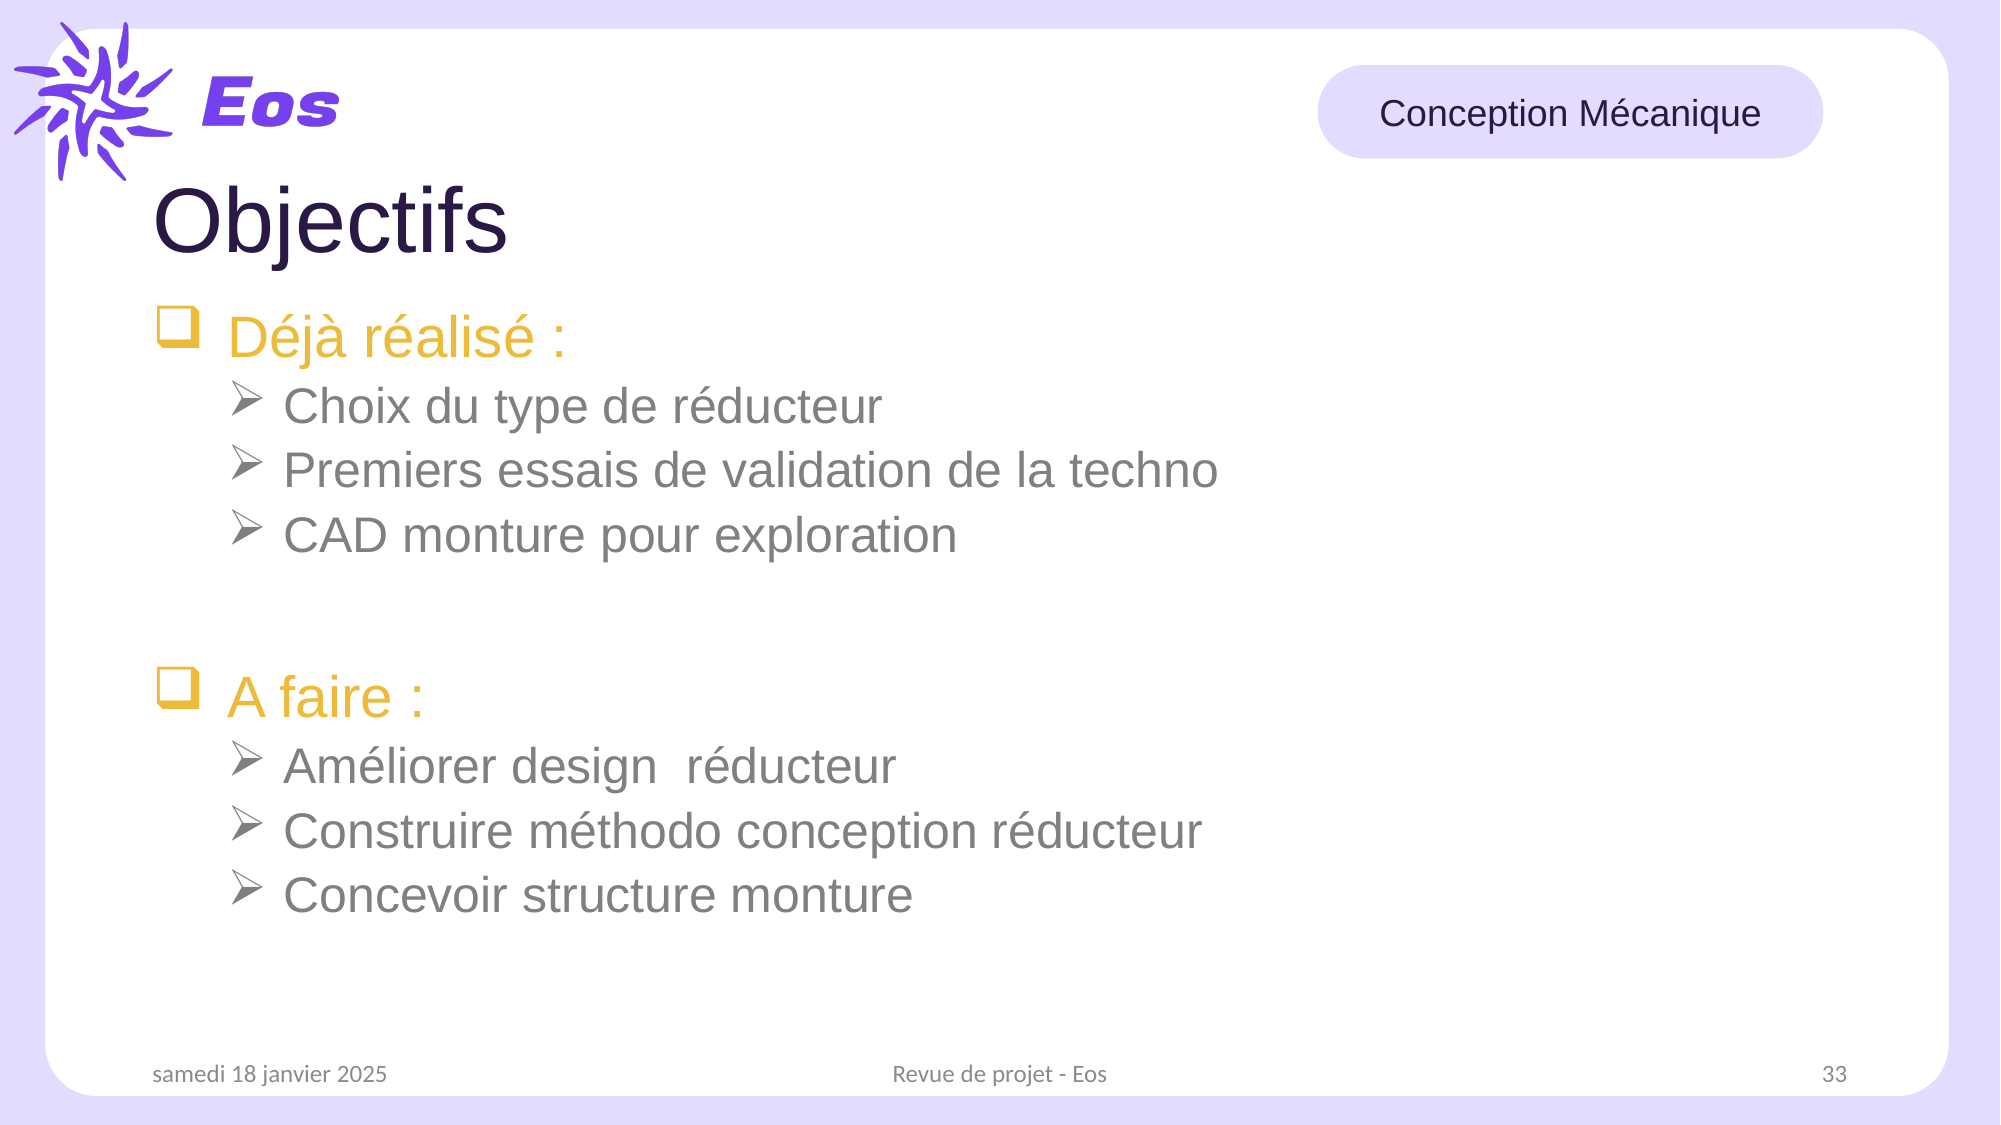

Conception Mécanique
# Objectifs
Déjà réalisé :
Choix du type de réducteur
Premiers essais de validation de la techno
CAD monture pour exploration

A faire :
Améliorer design  réducteur
Construire méthodo conception réducteur
Concevoir structure monture
samedi 18 janvier 2025
Revue de projet - Eos
33